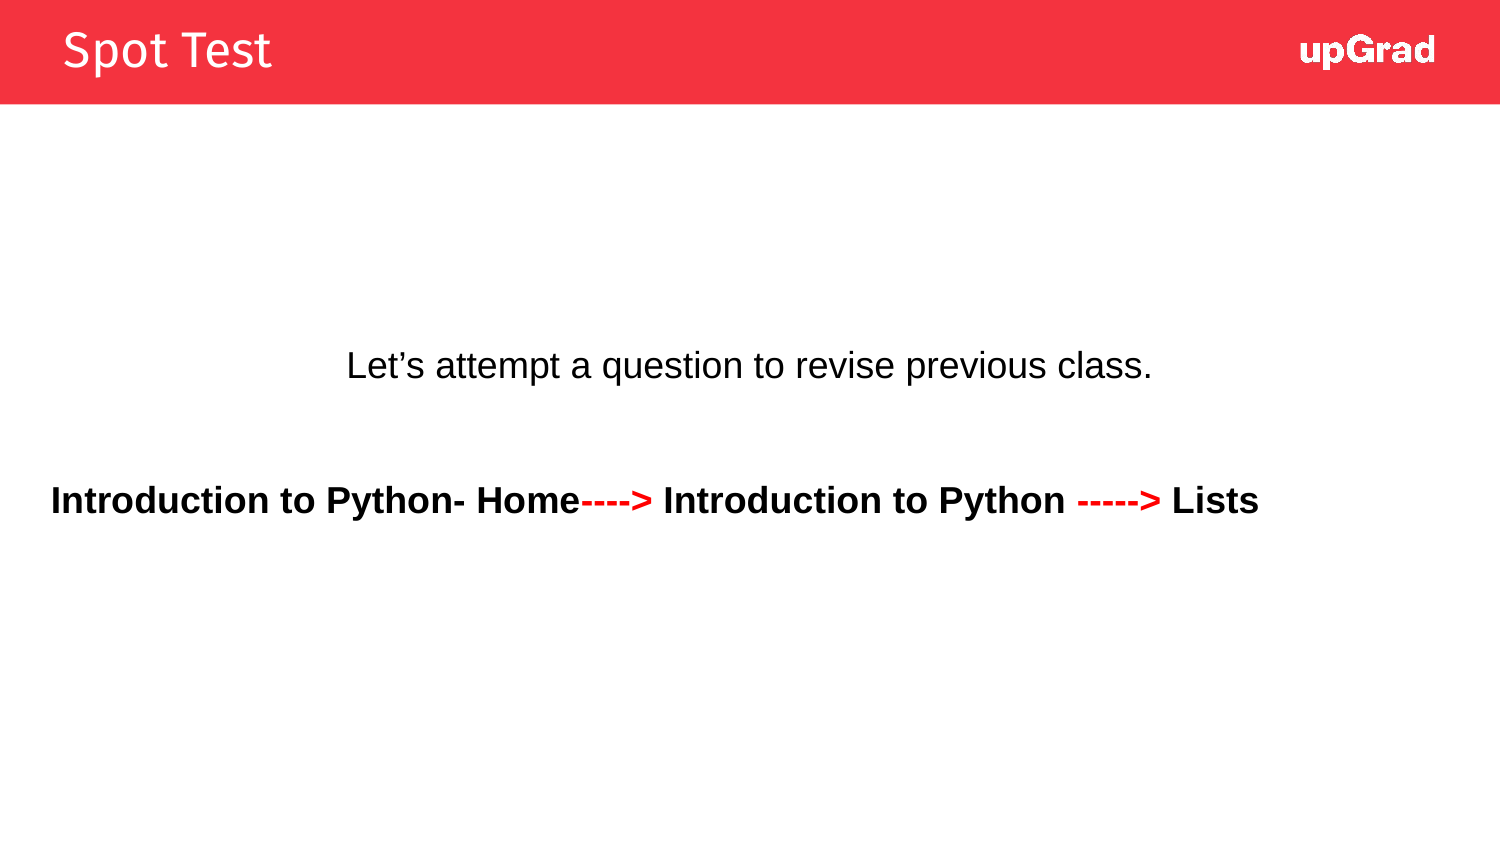

# Spot Test

Let’s attempt a question to revise previous class.

Introduction to Python- Home----> Introduction to Python -----> Lists